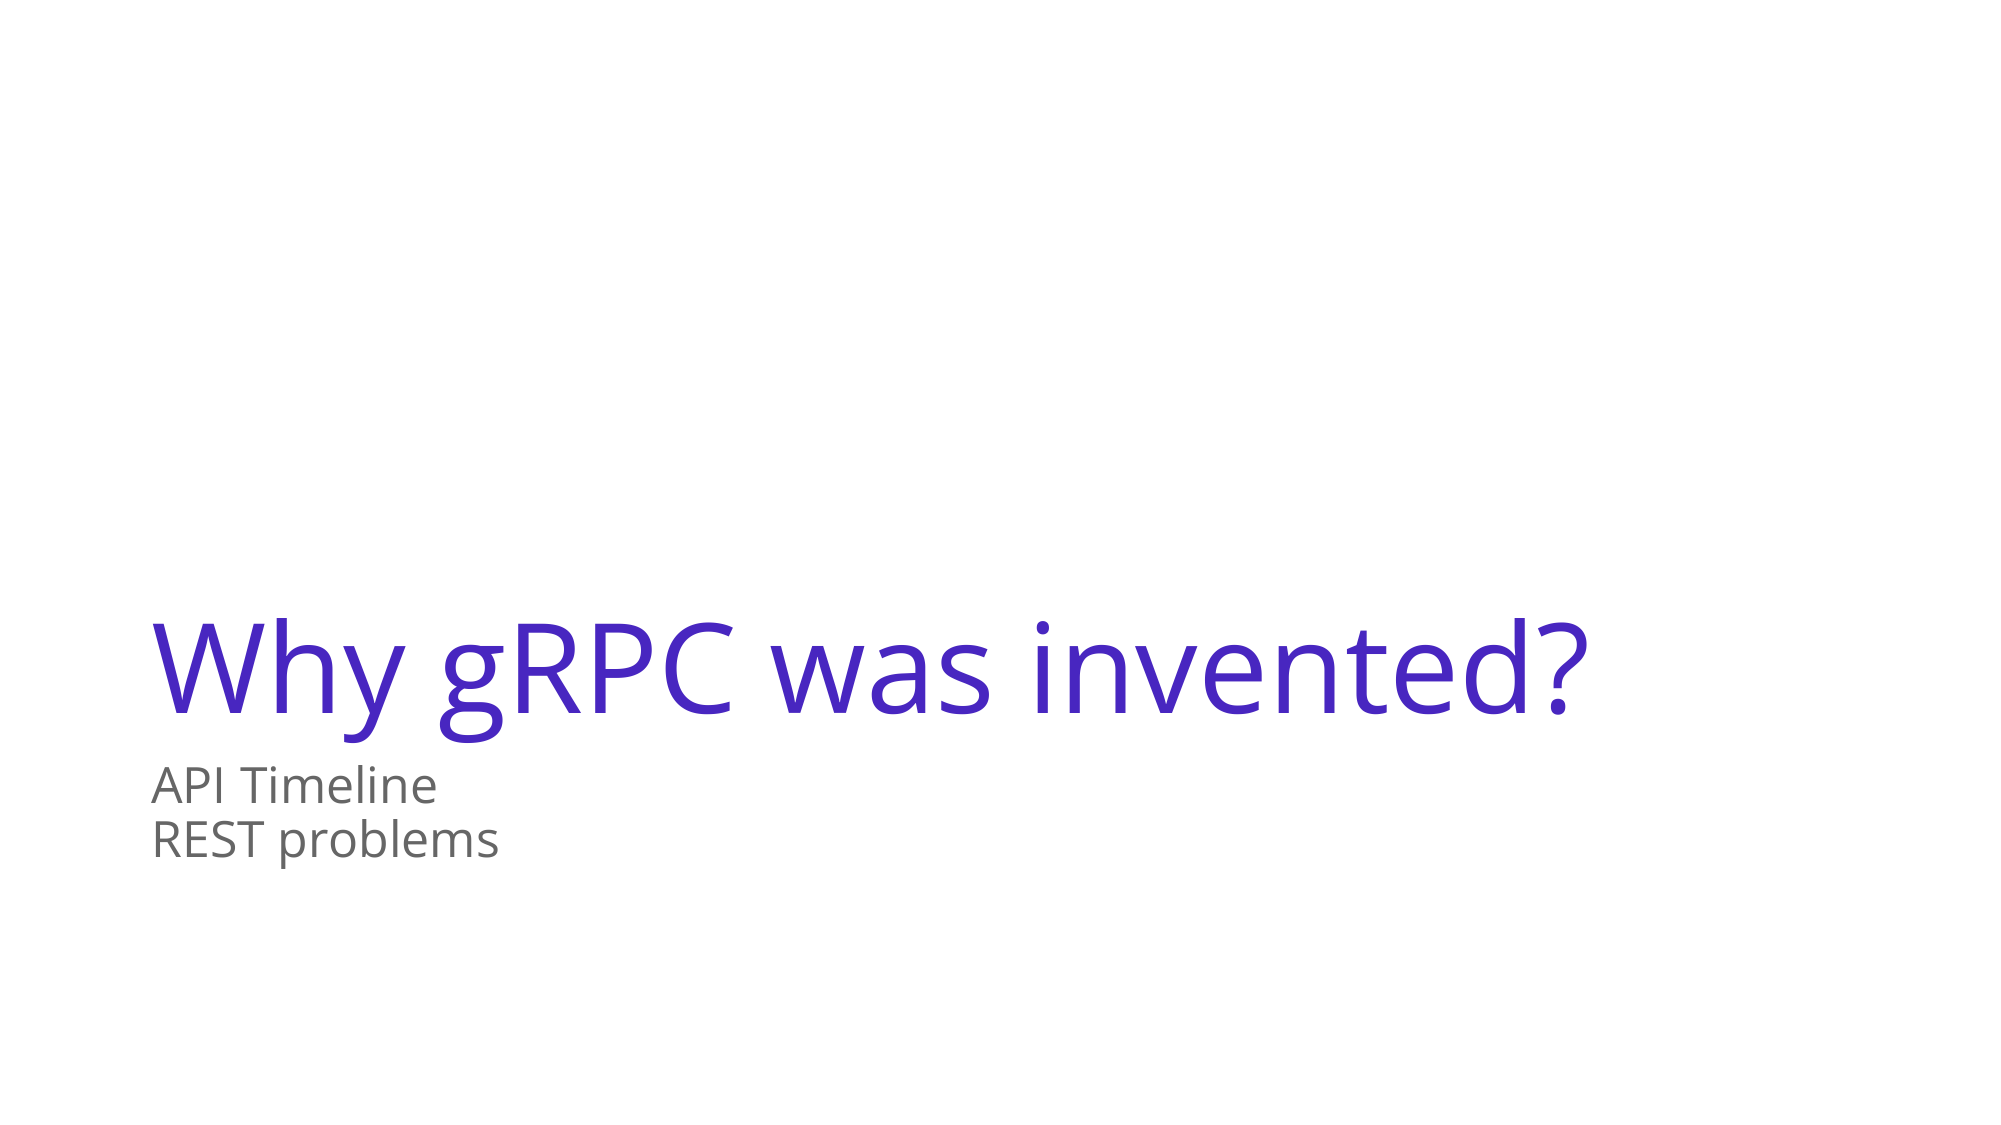

# Why gRPC was invented?
API Timeline
REST problems